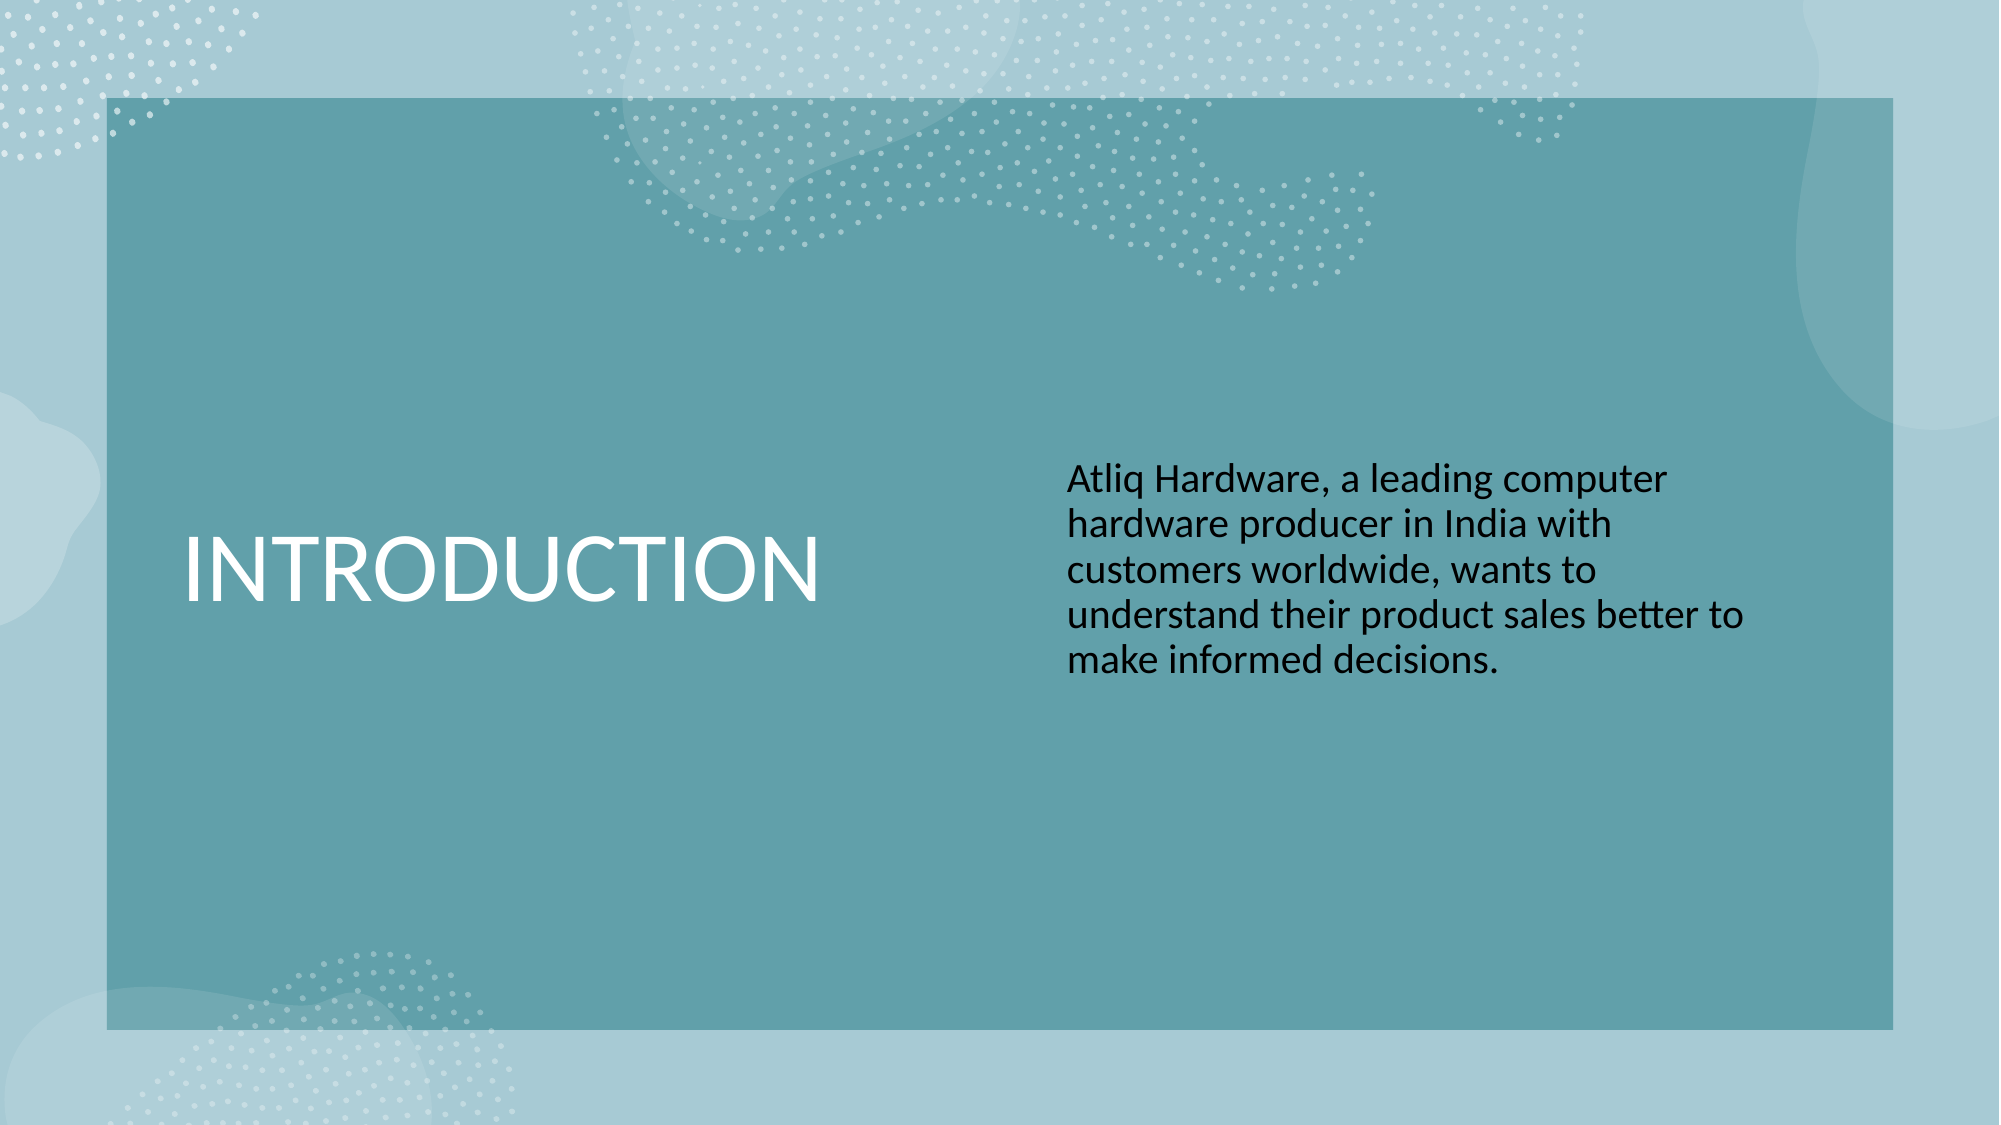

# INTRODUCTION
Atliq Hardware, a leading computer hardware producer in India with customers worldwide, wants to understand their product sales better to make informed decisions.